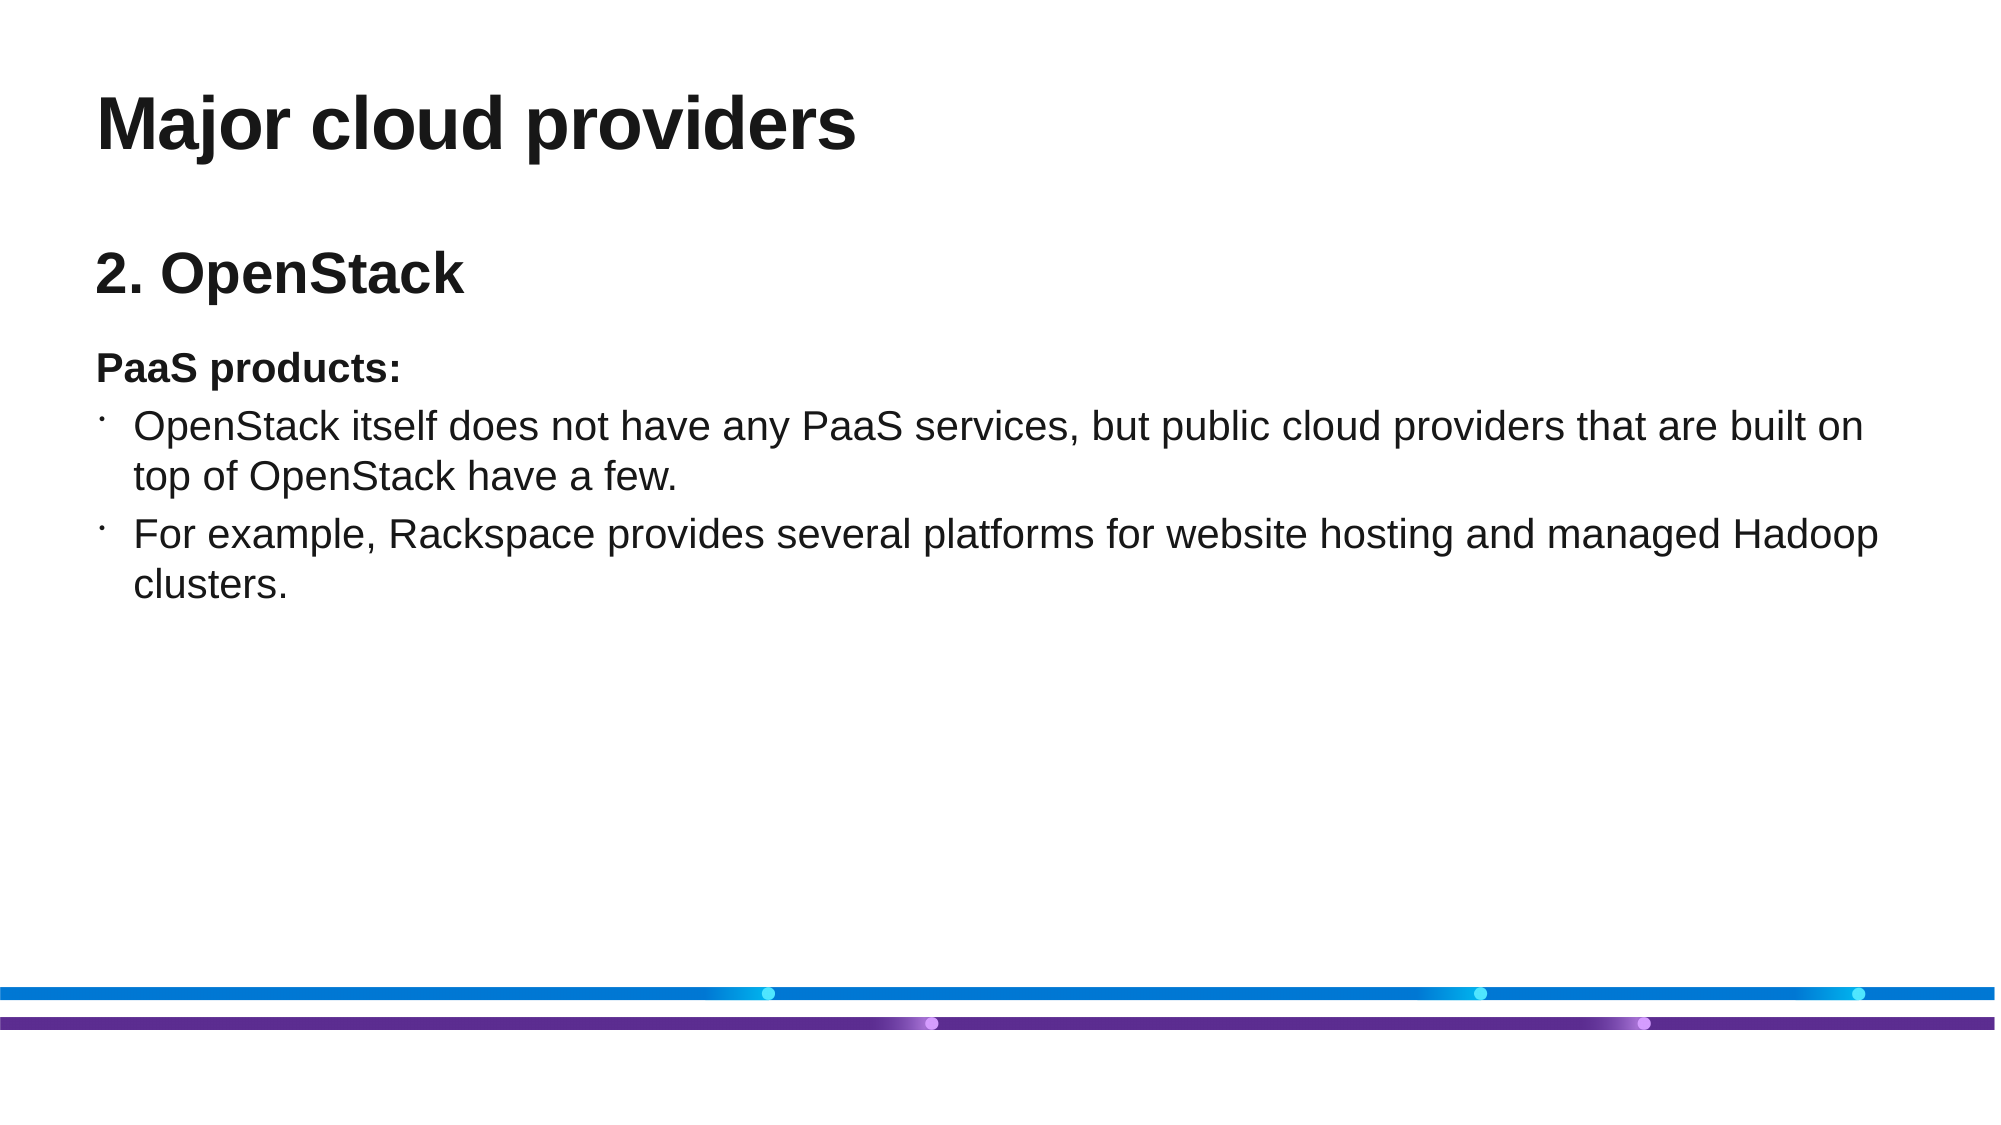

# Major cloud providers
2. OpenStack
PaaS products:
OpenStack itself does not have any PaaS services, but public cloud providers that are built on top of OpenStack have a few.
For example, Rackspace provides several platforms for website hosting and managed Hadoop clusters.